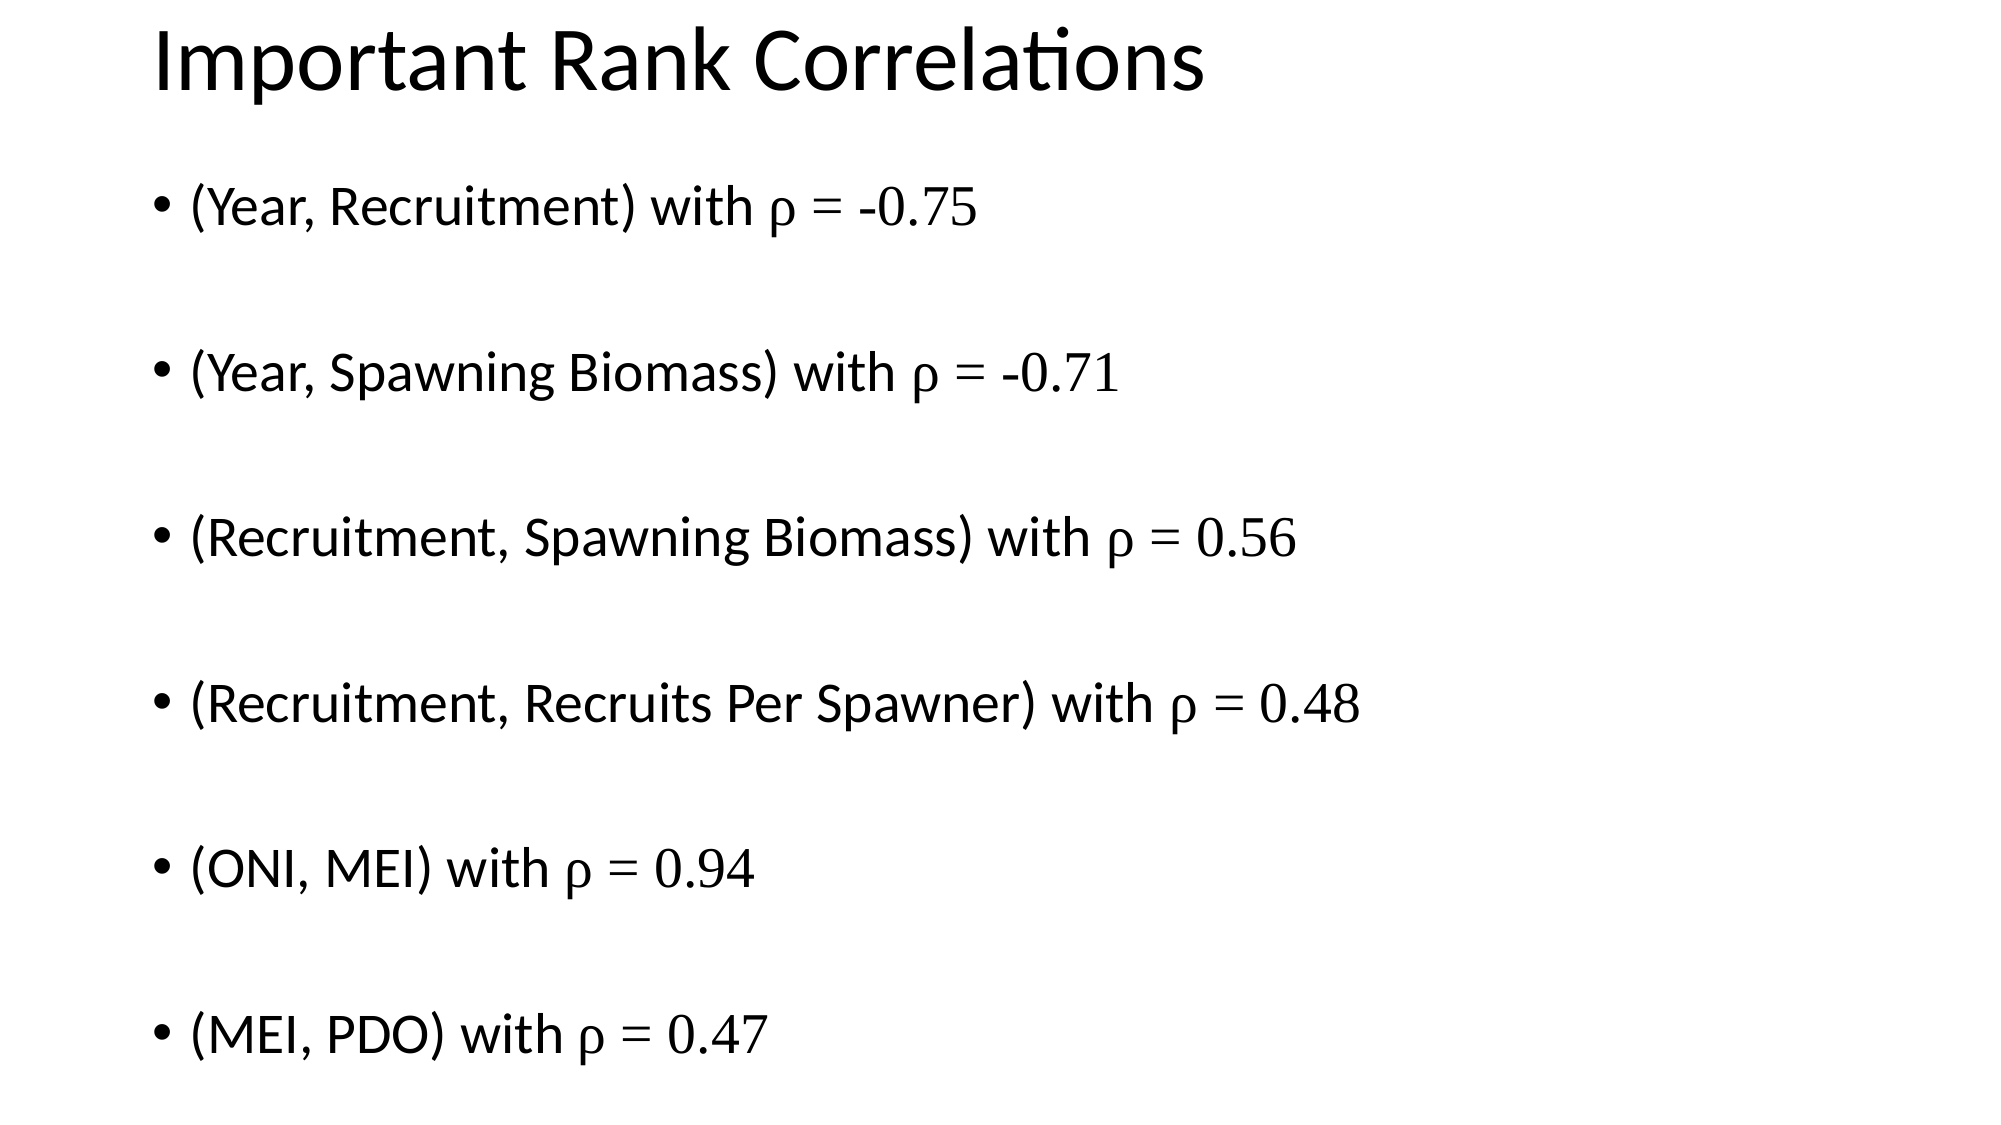

# Important Rank Correlations
(Year, Recruitment) with ρ = -0.75

(Year, Spawning Biomass) with ρ = -0.71

(Recruitment, Spawning Biomass) with ρ = 0.56

(Recruitment, Recruits Per Spawner) with ρ = 0.48

(ONI, MEI) with ρ = 0.94

(MEI, PDO) with ρ = 0.47